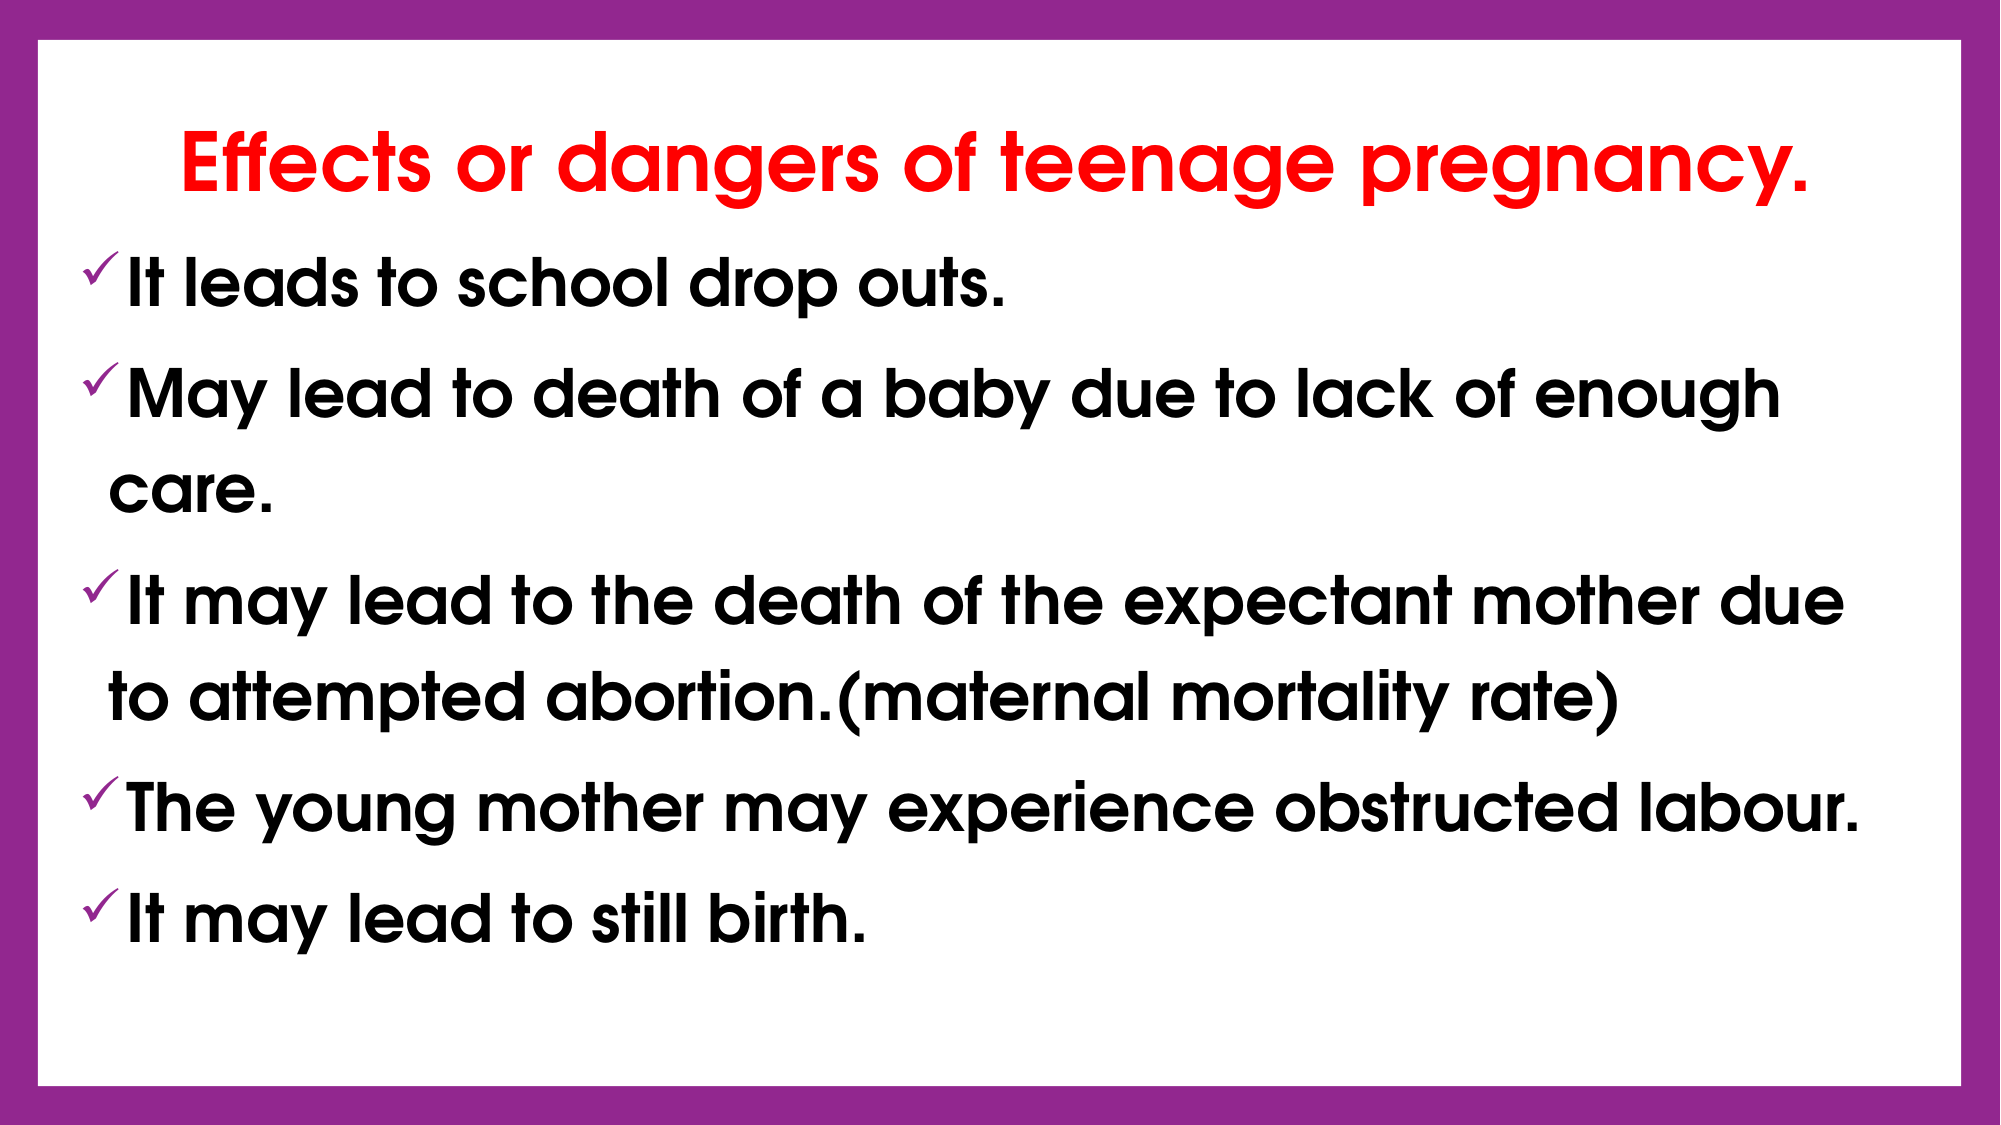

Effects or dangers of teenage pregnancy.
 It leads to school drop outs.
 May lead to death of a baby due to lack of enough care.
 It may lead to the death of the expectant mother due to attempted abortion.(maternal mortality rate)
 The young mother may experience obstructed labour.
 It may lead to still birth.